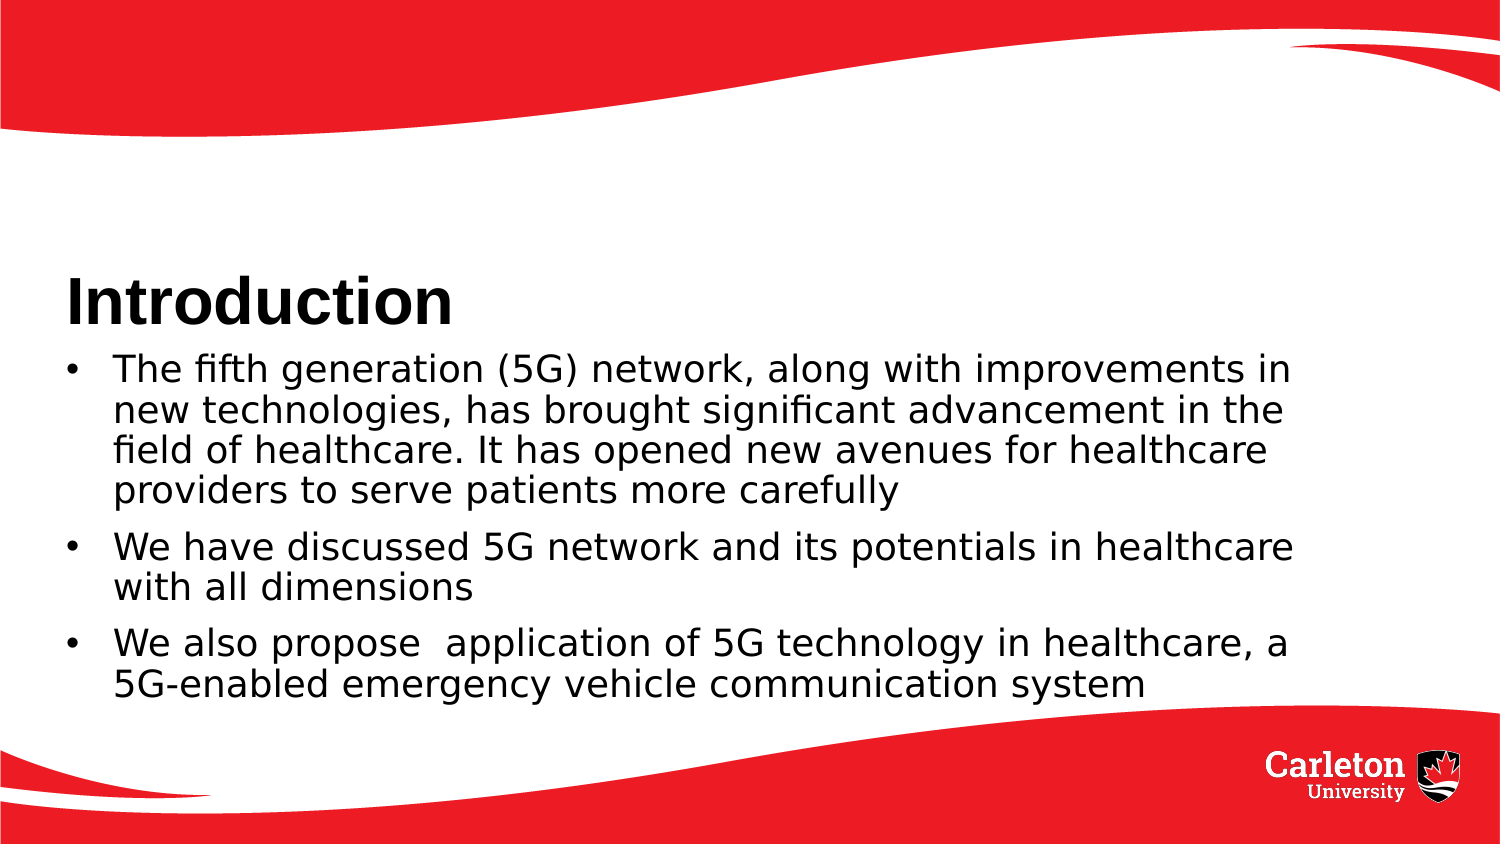

# Introduction
The fifth generation (5G) network, along with improvements in new technologies, has brought significant advancement in the field of healthcare. It has opened new avenues for healthcare providers to serve patients more carefully
We have discussed 5G network and its potentials in healthcare with all dimensions
We also propose  application of 5G technology in healthcare, a 5G-enabled emergency vehicle communication system